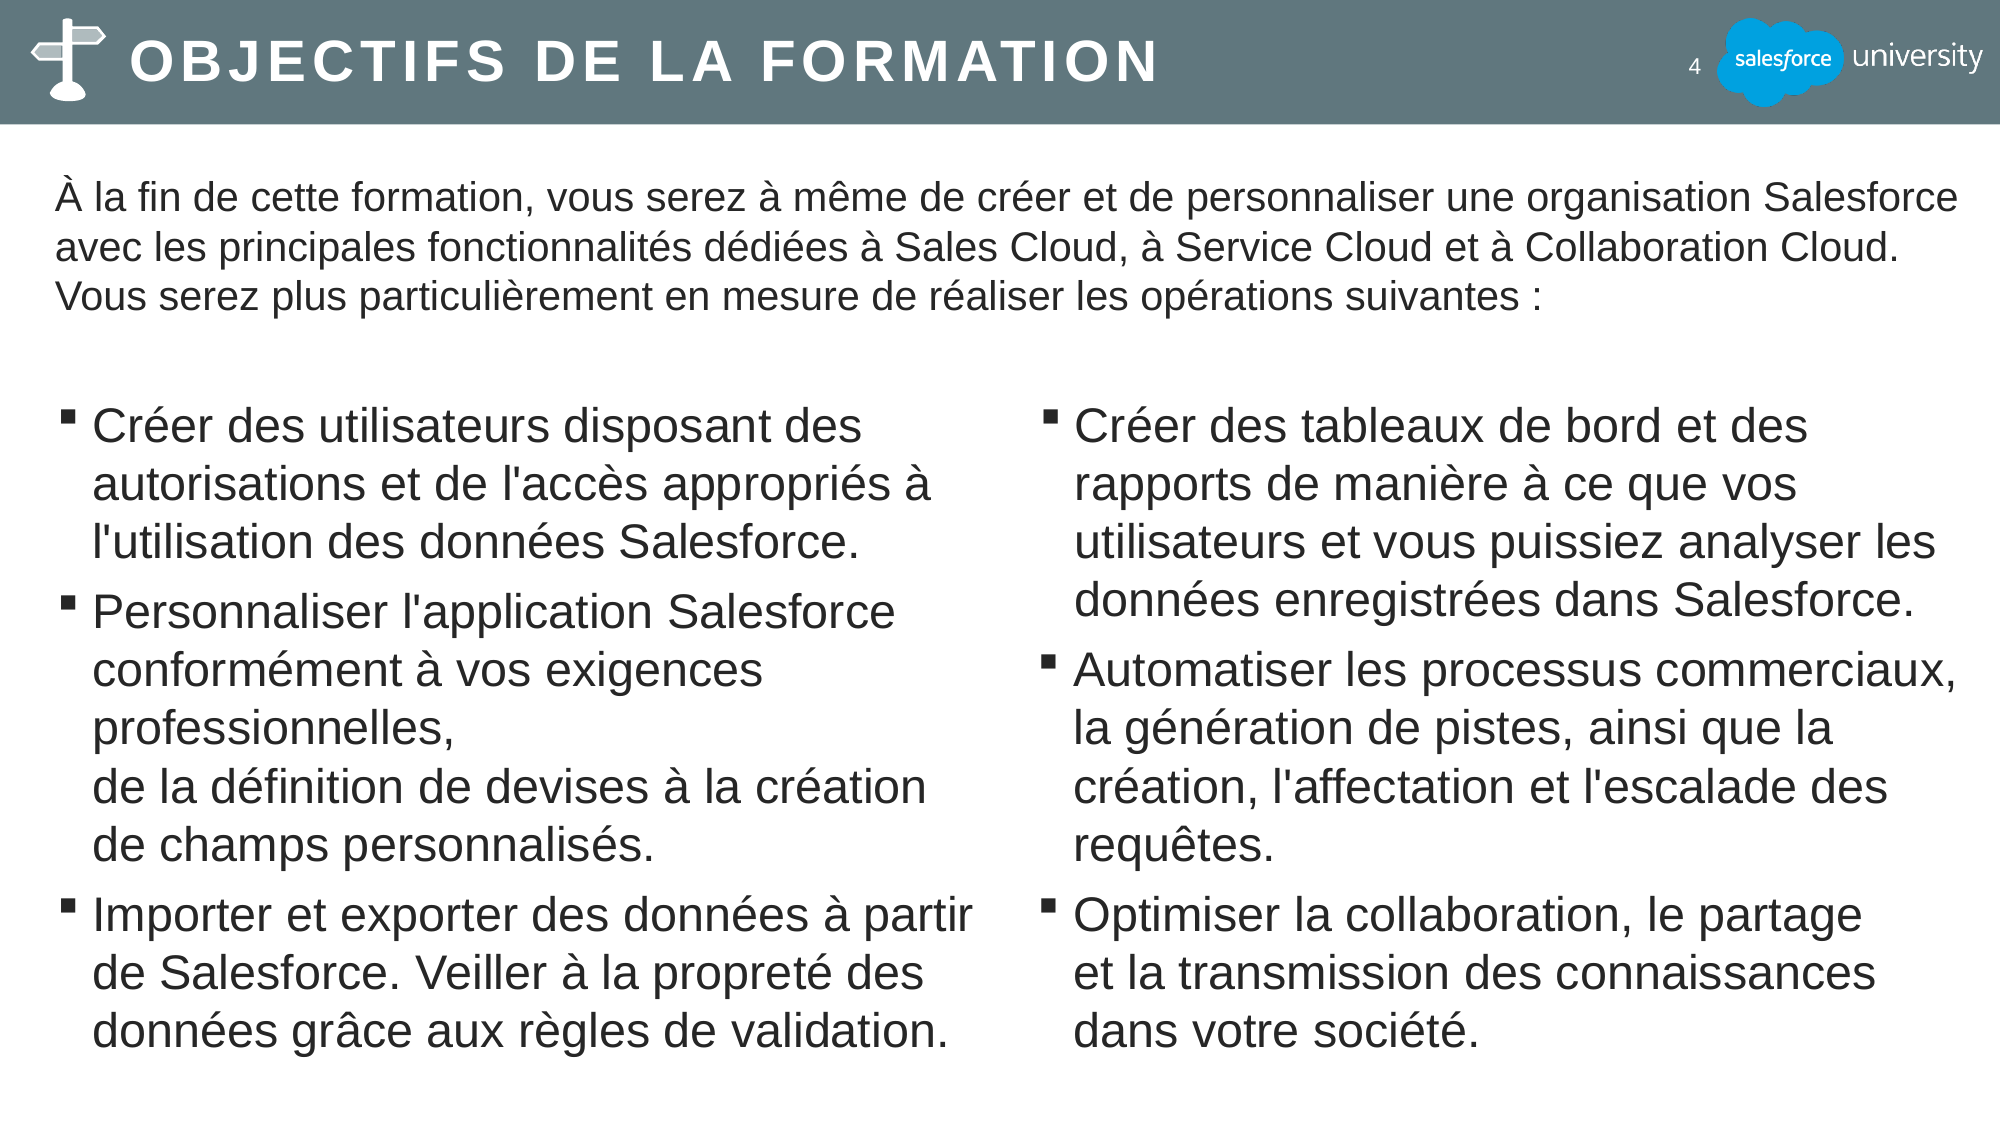

# Objectifs de la formation
4
À la fin de cette formation, vous serez à même de créer et de personnaliser une organisation Salesforce avec les principales fonctionnalités dédiées à Sales Cloud, à Service Cloud et à Collaboration Cloud. Vous serez plus particulièrement en mesure de réaliser les opérations suivantes :

Créer des utilisateurs disposant des autorisations et de l'accès appropriés à l'utilisation des données Salesforce.
Personnaliser l'application Salesforce conformément à vos exigences professionnelles,
de la définition de devises à la création de champs personnalisés.
Importer et exporter des données à partir de Salesforce. Veiller à la propreté des données grâce aux règles de validation.
Créer des tableaux de bord et des rapports de manière à ce que vos utilisateurs et vous puissiez analyser les données enregistrées dans Salesforce.
Automatiser les processus commerciaux, la génération de pistes, ainsi que la création, l'affectation et l'escalade des requêtes.
Optimiser la collaboration, le partage
et la transmission des connaissances dans votre société.